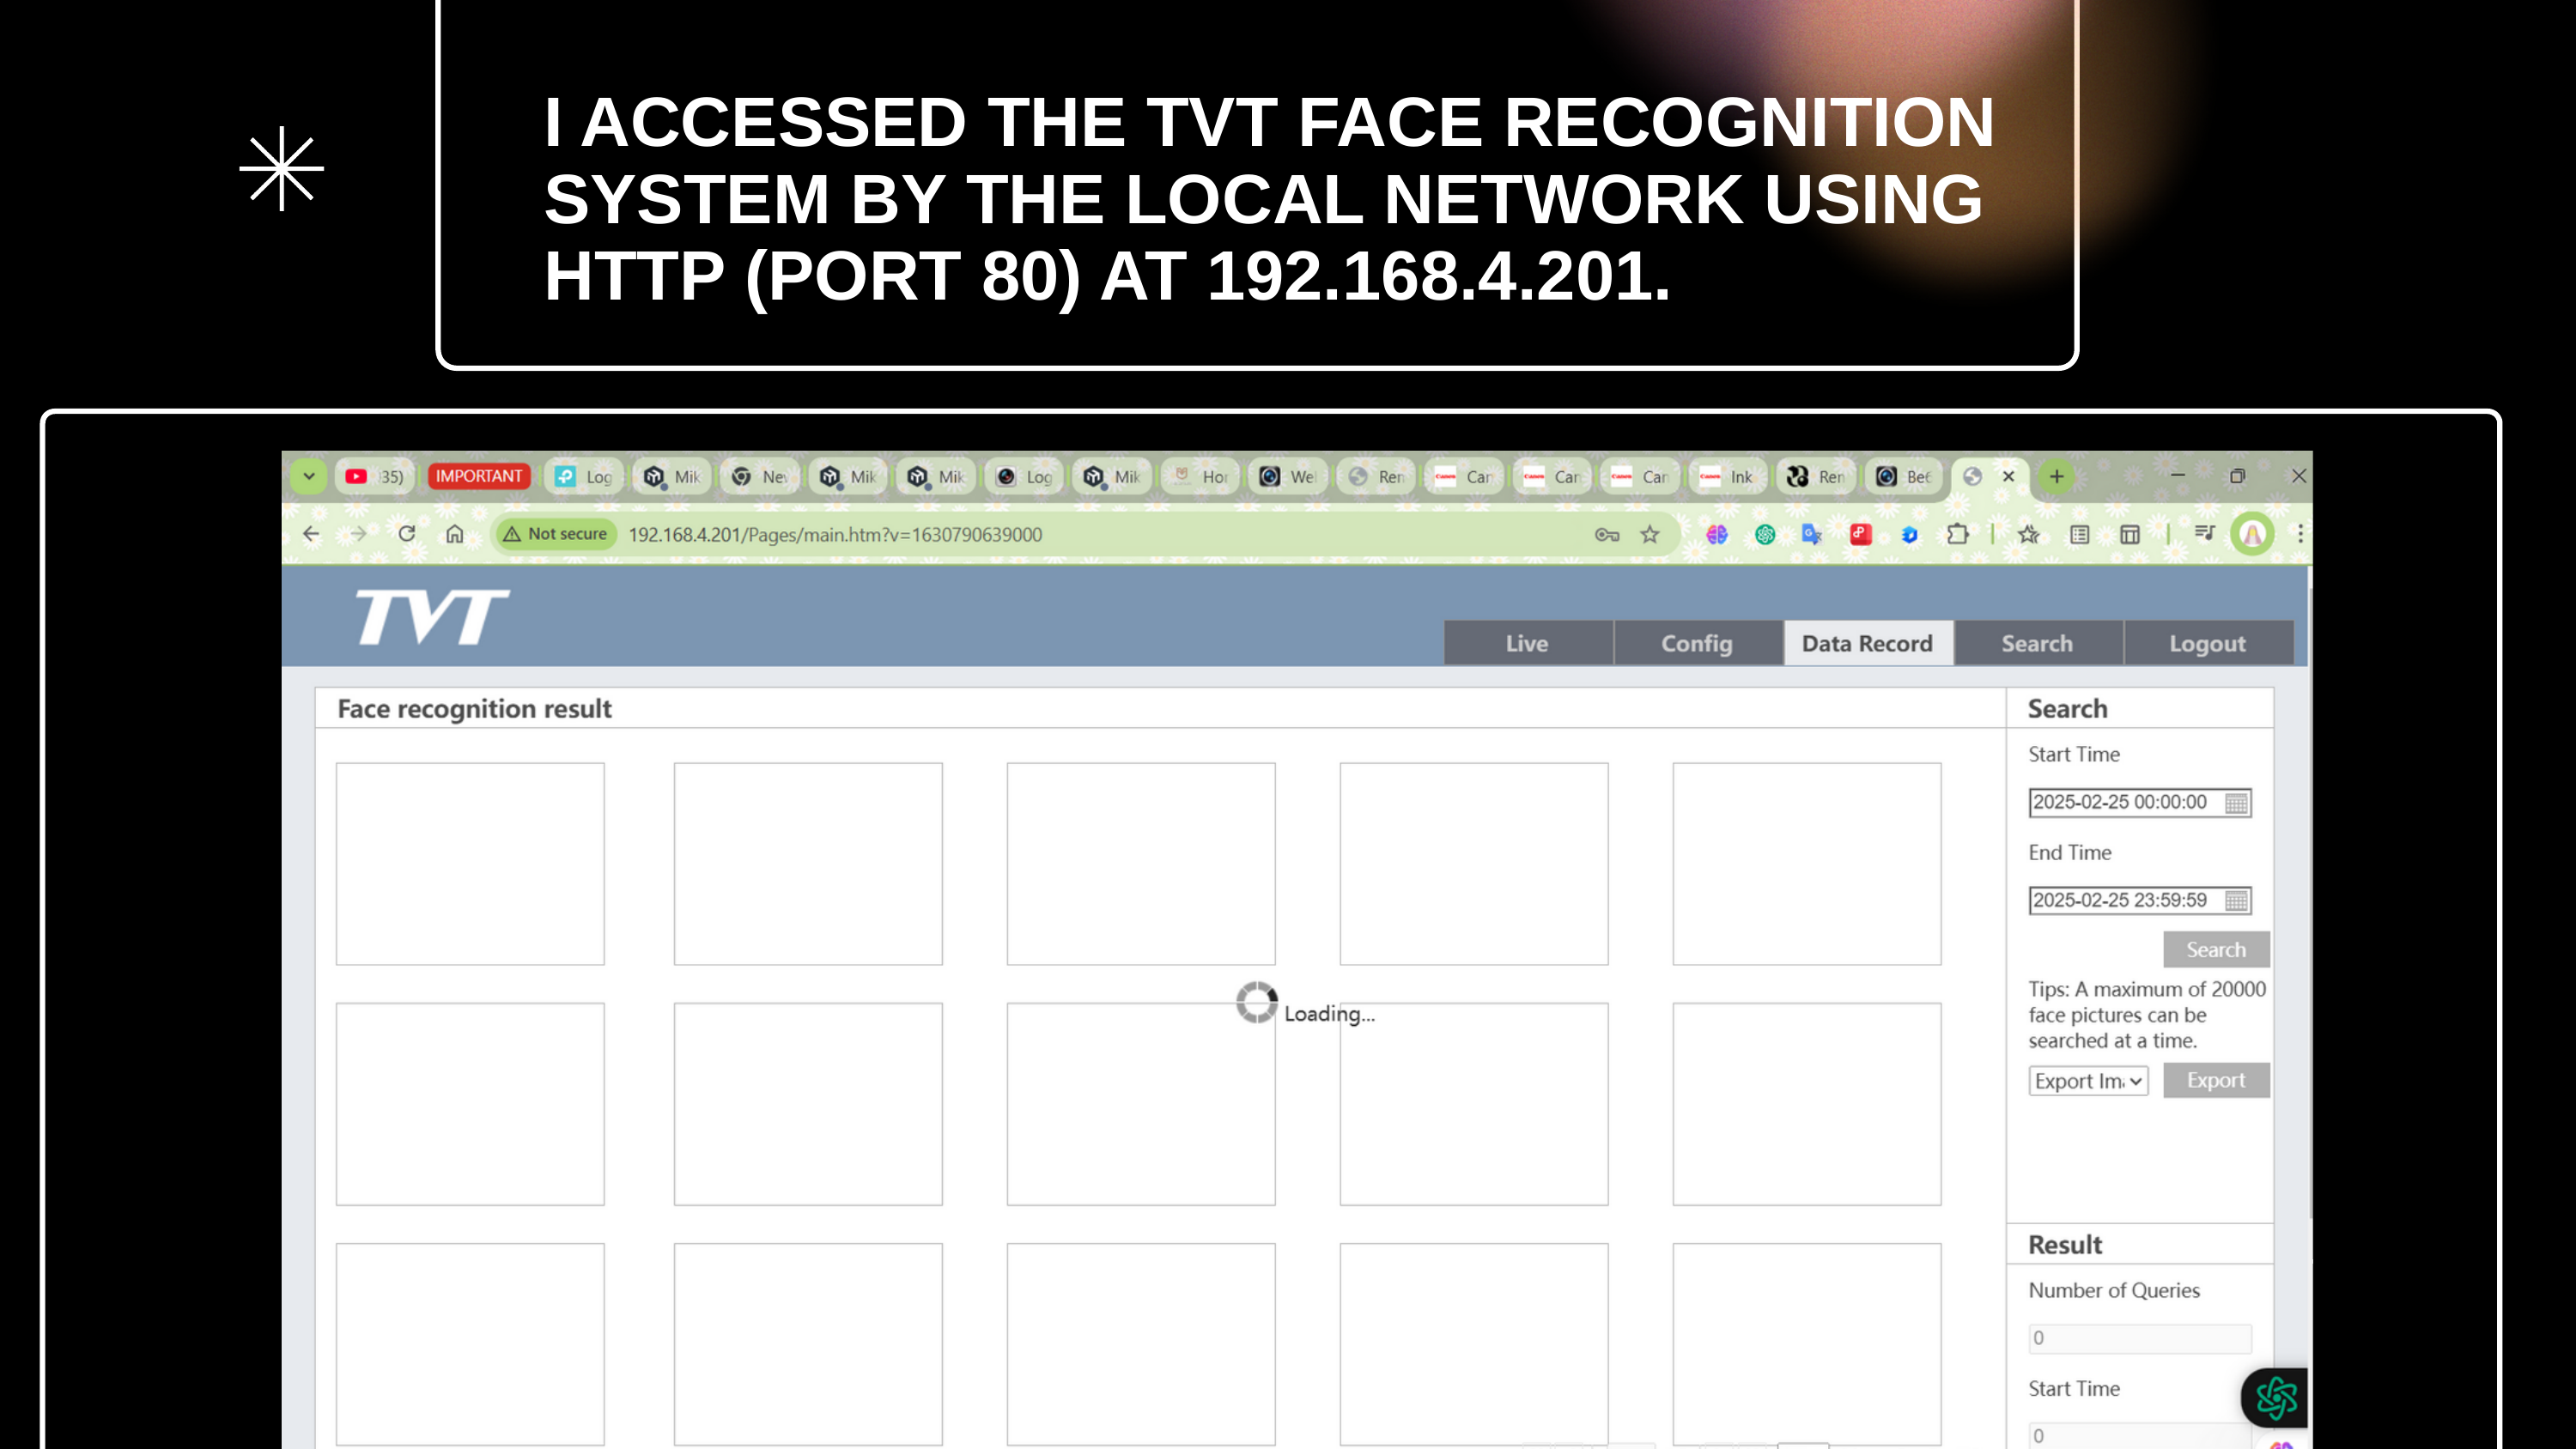

I ACCESSED THE TVT FACE RECOGNITION SYSTEM BY THE LOCAL NETWORK USING HTTP (PORT 80) AT 192.168.4.201.